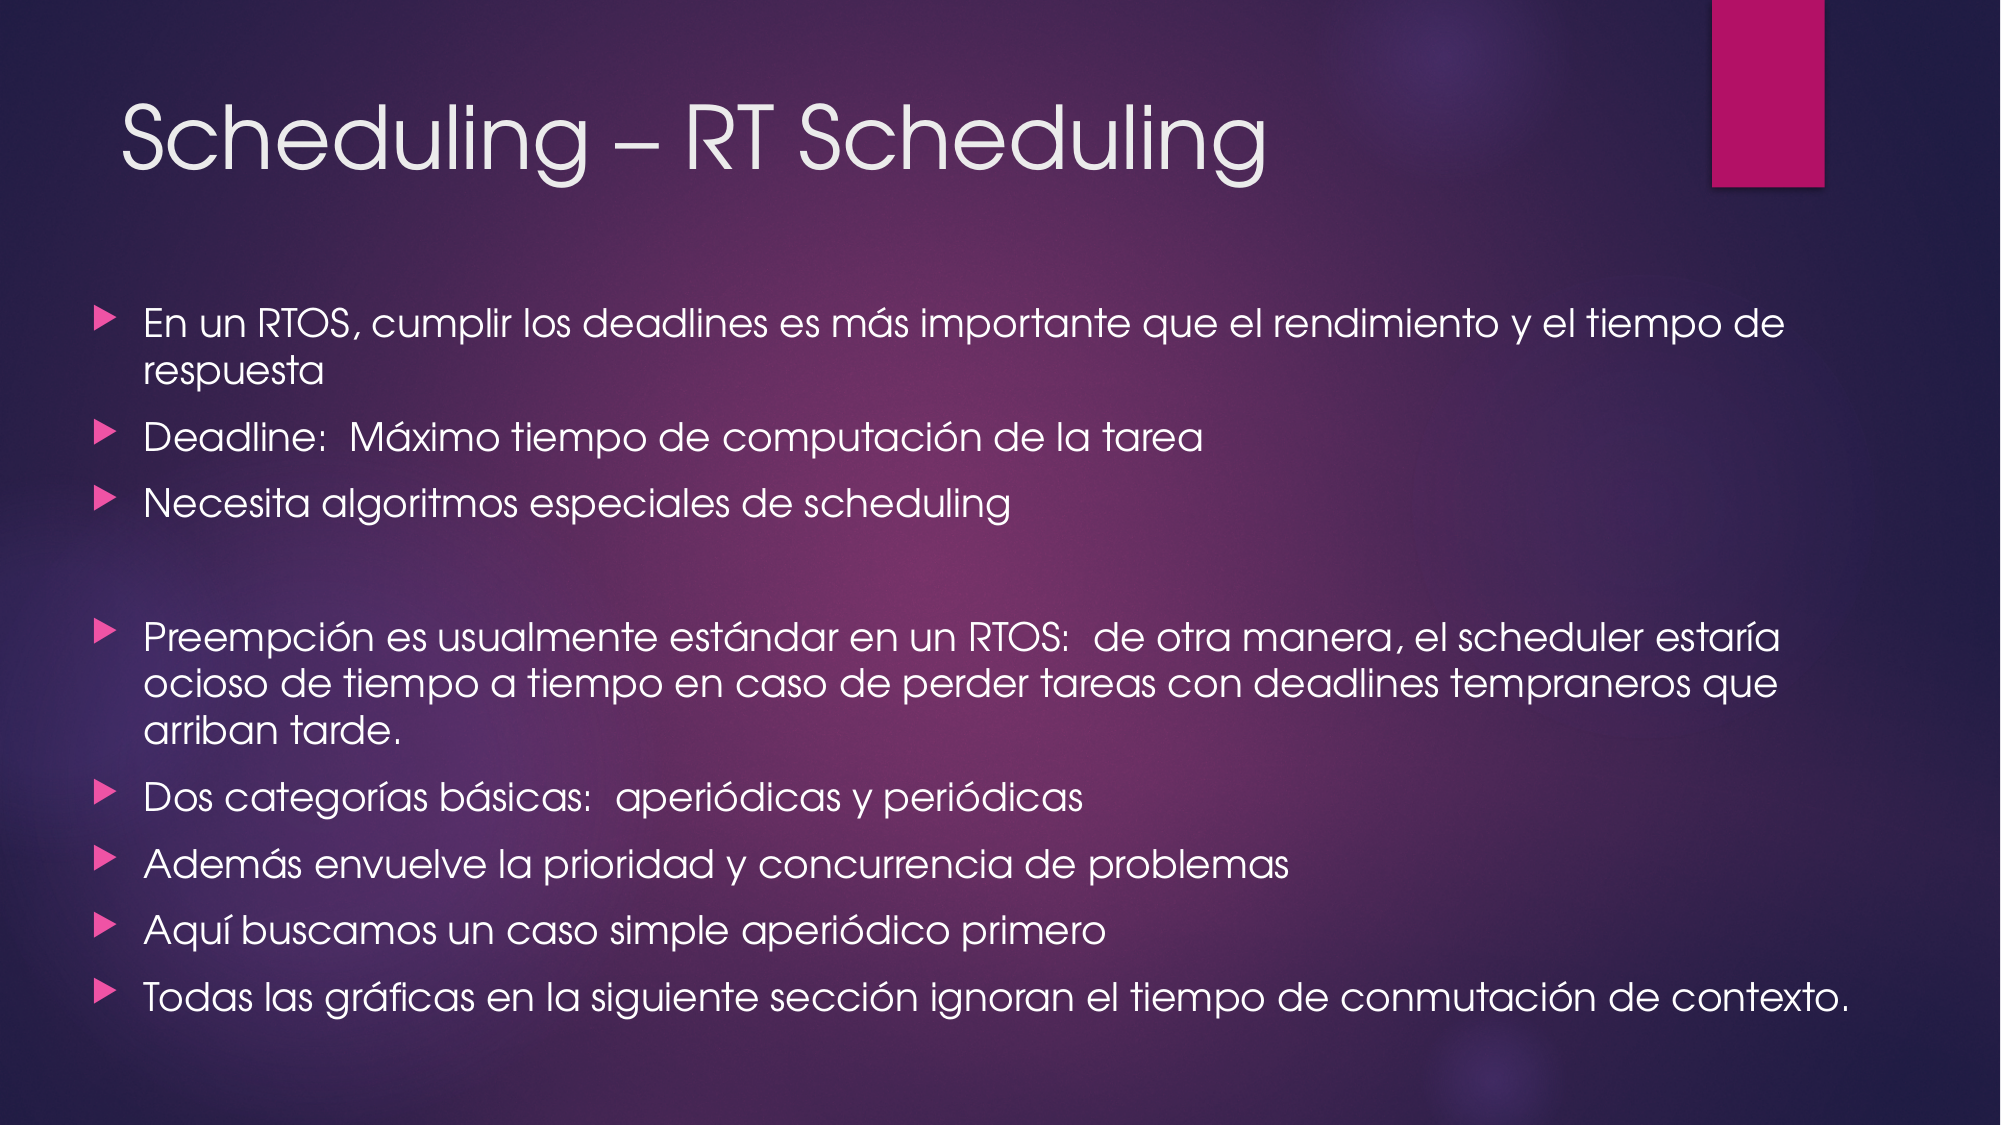

# Scheduling – RT Scheduling
En un RTOS, cumplir los deadlines es más importante que el rendimiento y el tiempo de respuesta
Deadline:  Máximo tiempo de computación de la tarea
Necesita algoritmos especiales de scheduling

Preempción es usualmente estándar en un RTOS:  de otra manera, el scheduler estaría ocioso de tiempo a tiempo en caso de perder tareas con deadlines tempraneros que arriban tarde.
Dos categorías básicas:  aperiódicas y periódicas
Además envuelve la prioridad y concurrencia de problemas
Aquí buscamos un caso simple aperiódico primero
Todas las gráficas en la siguiente sección ignoran el tiempo de conmutación de contexto.